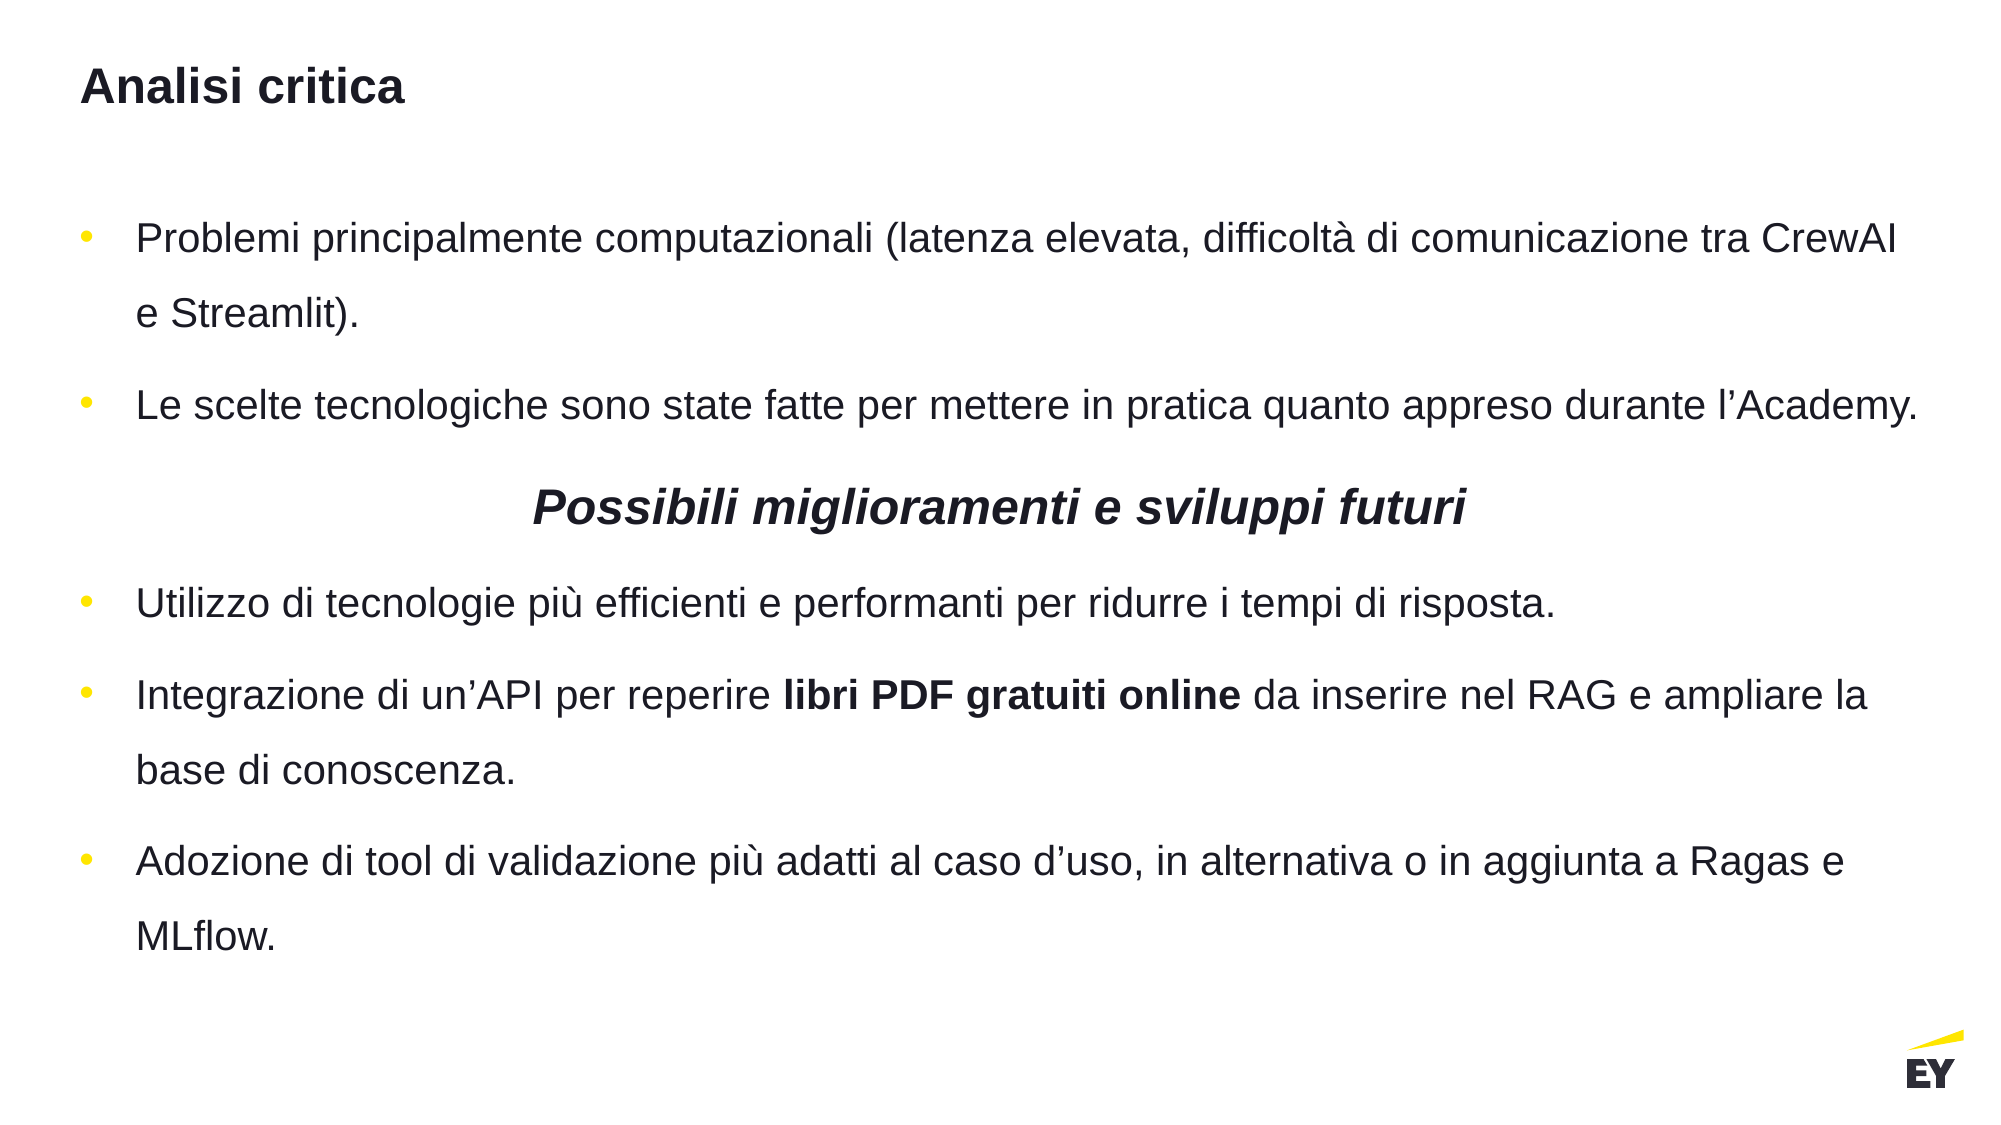

# Analisi critica

Problemi principalmente computazionali (latenza elevata, difficoltà di comunicazione tra CrewAI e Streamlit).
Le scelte tecnologiche sono state fatte per mettere in pratica quanto appreso durante l’Academy.
Possibili miglioramenti e sviluppi futuri
Utilizzo di tecnologie più efficienti e performanti per ridurre i tempi di risposta.
Integrazione di un’API per reperire libri PDF gratuiti online da inserire nel RAG e ampliare la base di conoscenza.
Adozione di tool di validazione più adatti al caso d’uso, in alternativa o in aggiunta a Ragas e MLflow.